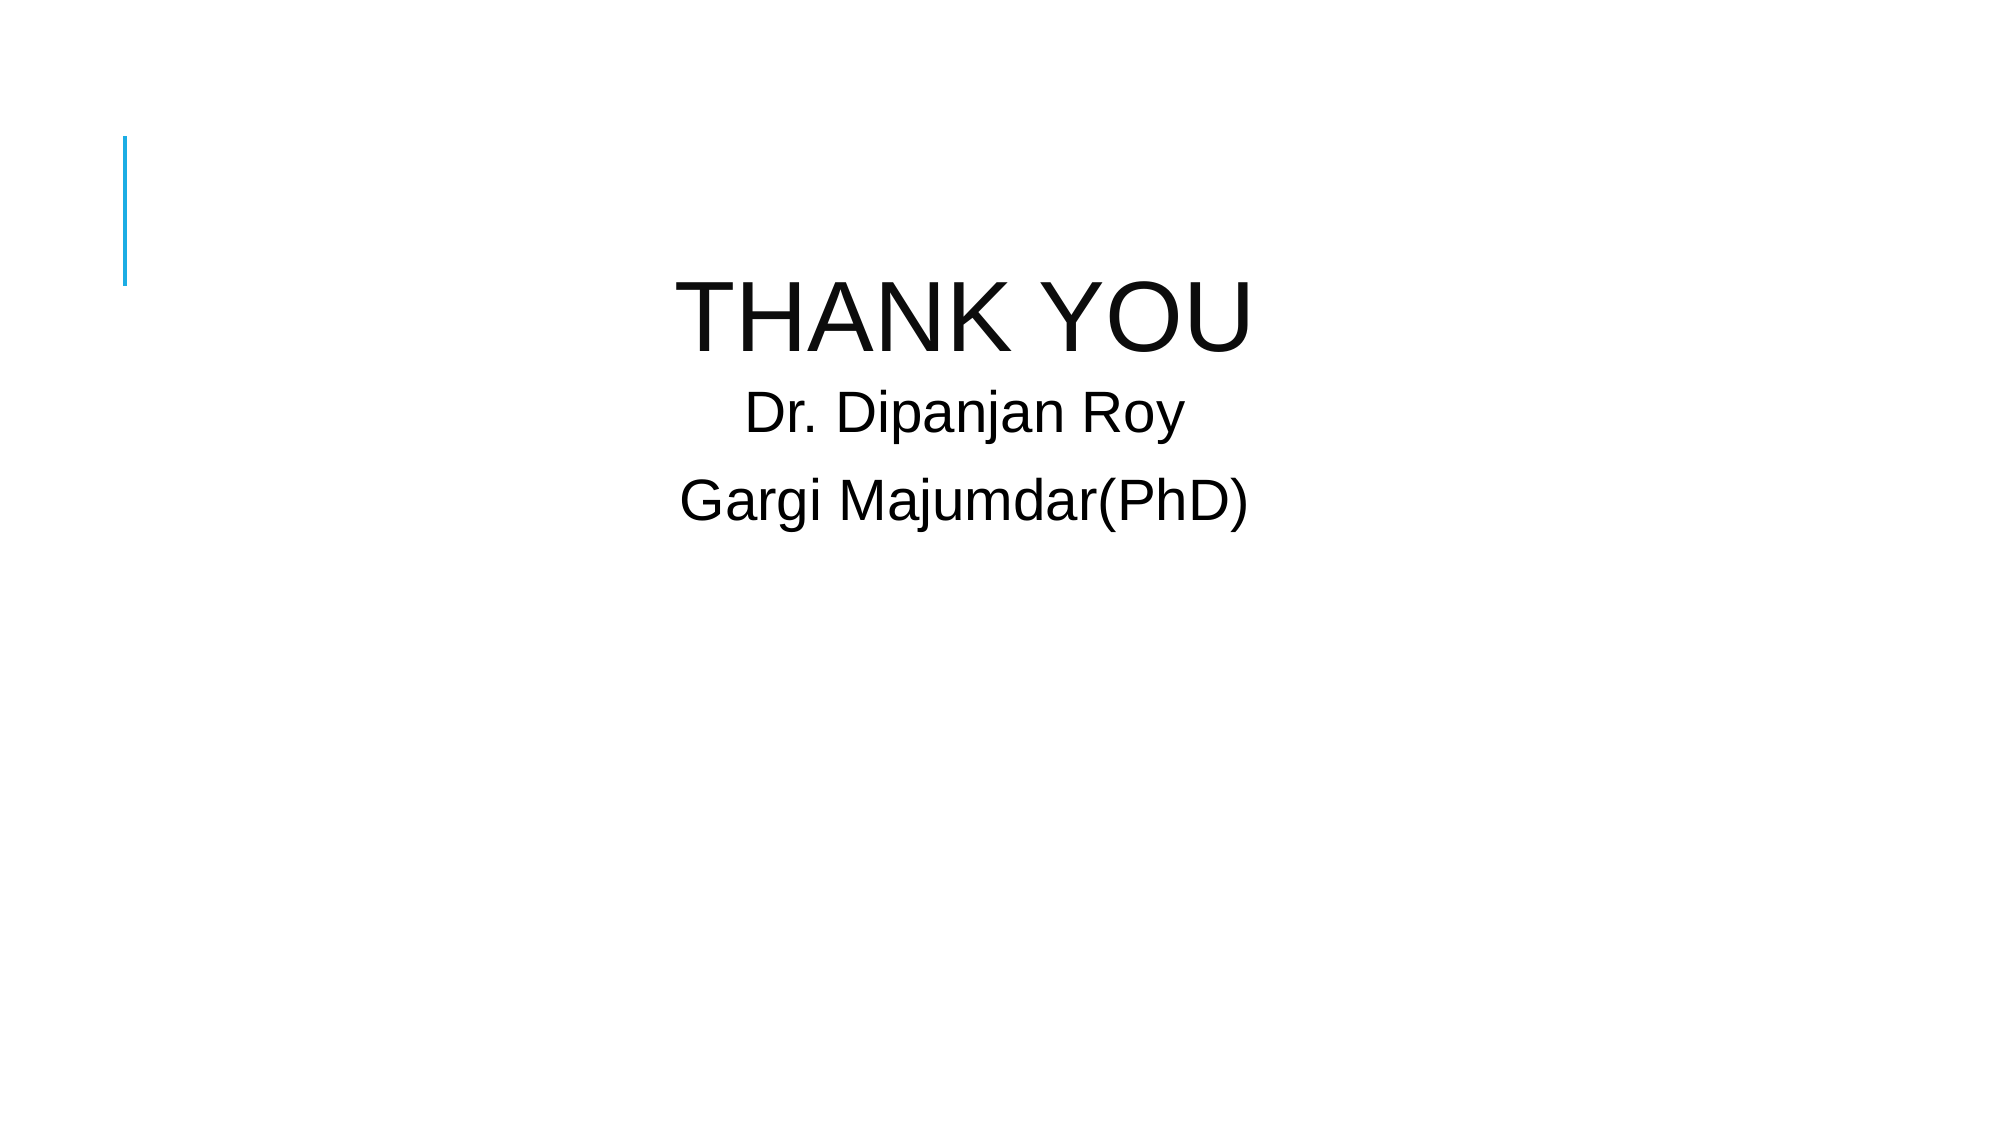

# THANK YOU

Dr. Dipanjan Roy
Gargi Majumdar(PhD)